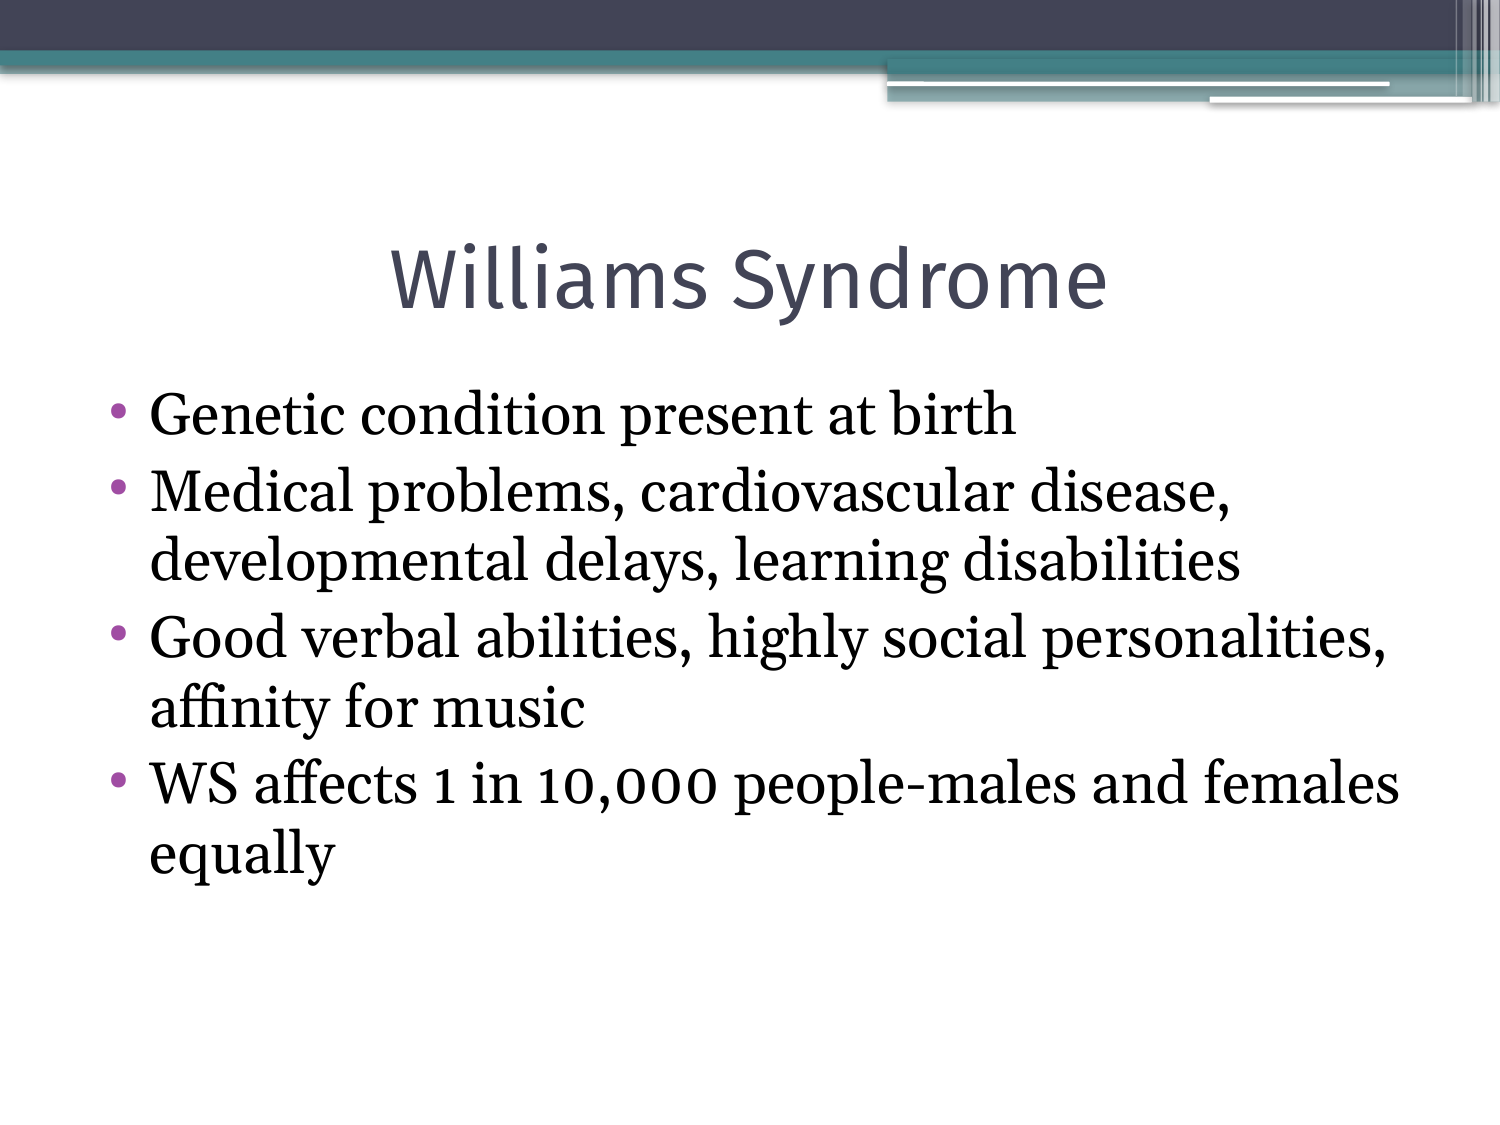

# Williams Syndrome
Genetic condition present at birth
Medical problems, cardiovascular disease, developmental delays, learning disabilities
Good verbal abilities, highly social personalities, affinity for music
WS affects 1 in 10,000 people-males and females equally